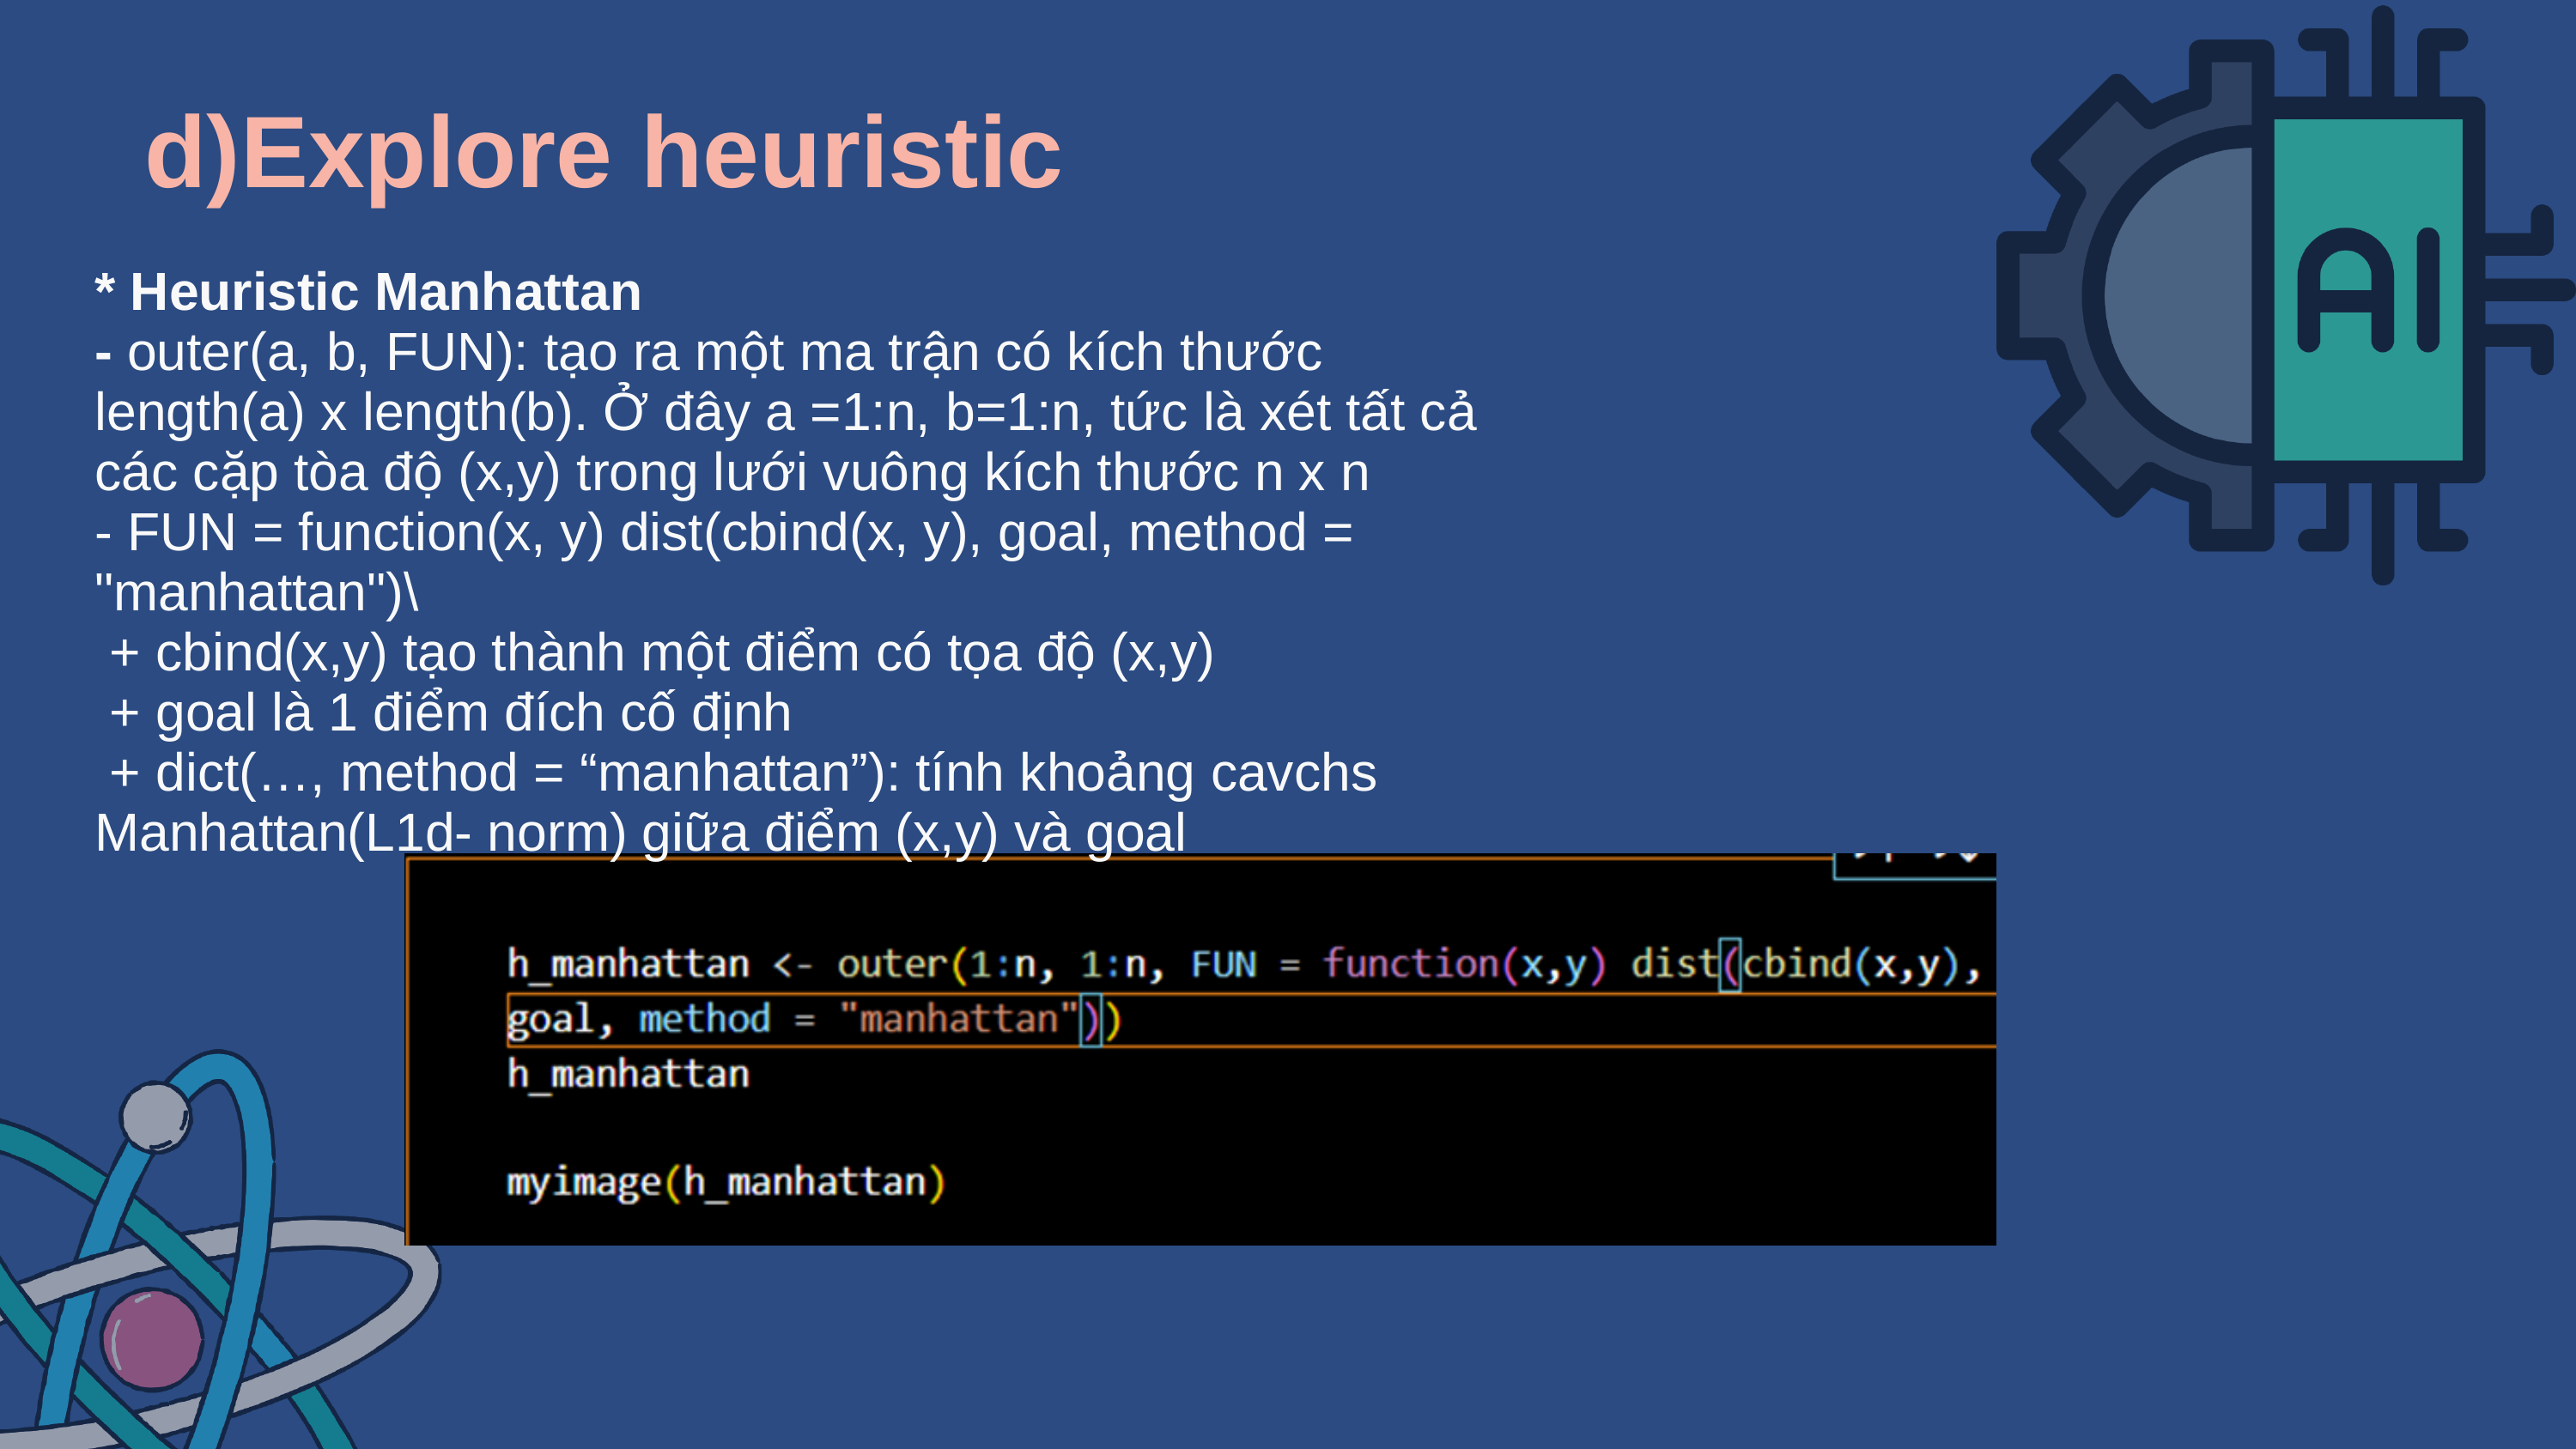

d)Explore heuristic

* Heuristic Manhattan
- outer(a, b, FUN): tạo ra một ma trận có kích thước length(a) x length(b). Ở đây a =1:n, b=1:n, tức là xét tất cả các cặp tòa độ (x,y) trong lưới vuông kích thước n x n
- FUN = function(x, y) dist(cbind(x, y), goal, method = "manhattan")\
 + cbind(x,y) tạo thành một điểm có tọa độ (x,y)
 + goal là 1 điểm đích cố định
 + dict(…, method = “manhattan”): tính khoảng cavchs Manhattan(L1d- norm) giữa điểm (x,y) và goal